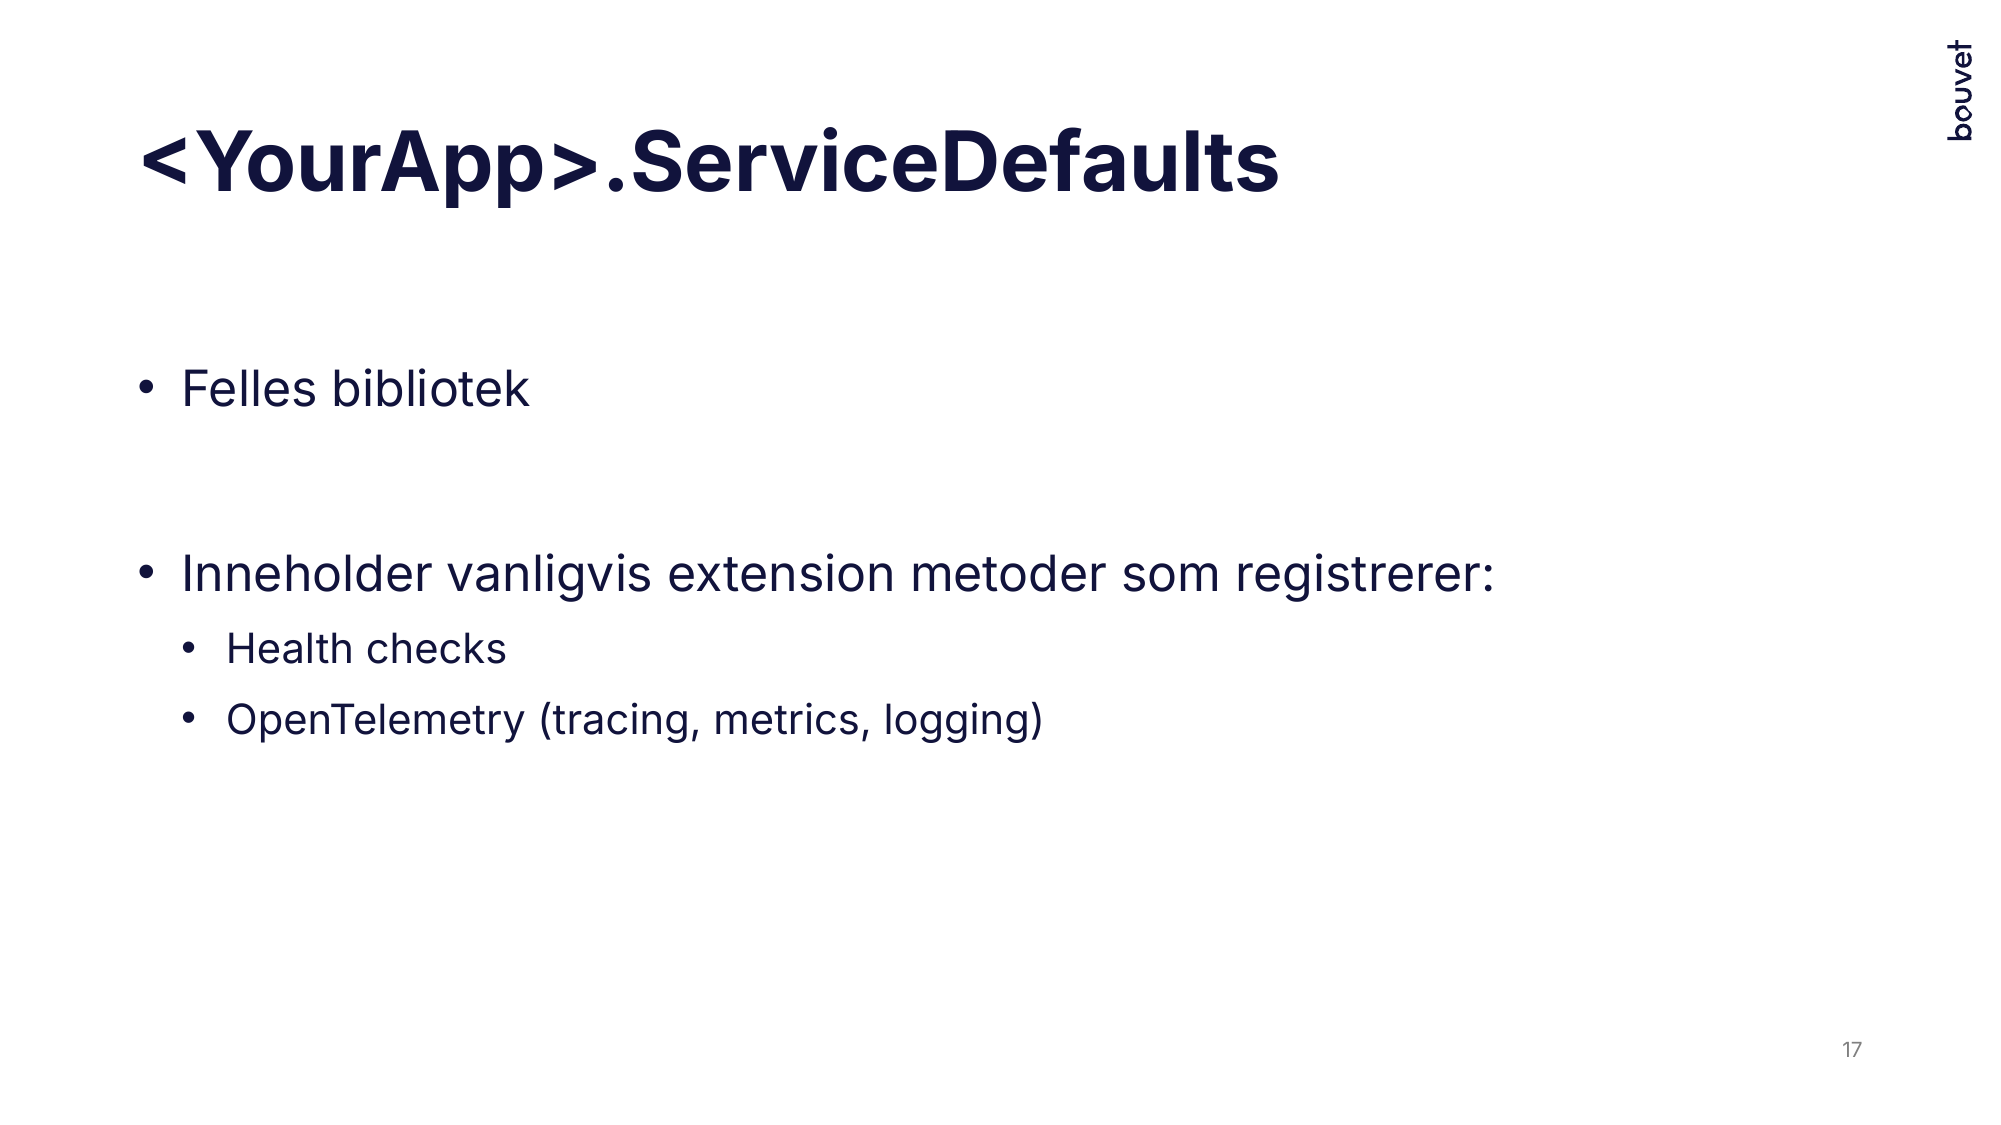

# <YourApp>.ServiceDefaults

Felles bibliotek

Inneholder vanligvis extension metoder som registrerer:
Health checks
OpenTelemetry (tracing, metrics, logging)

17